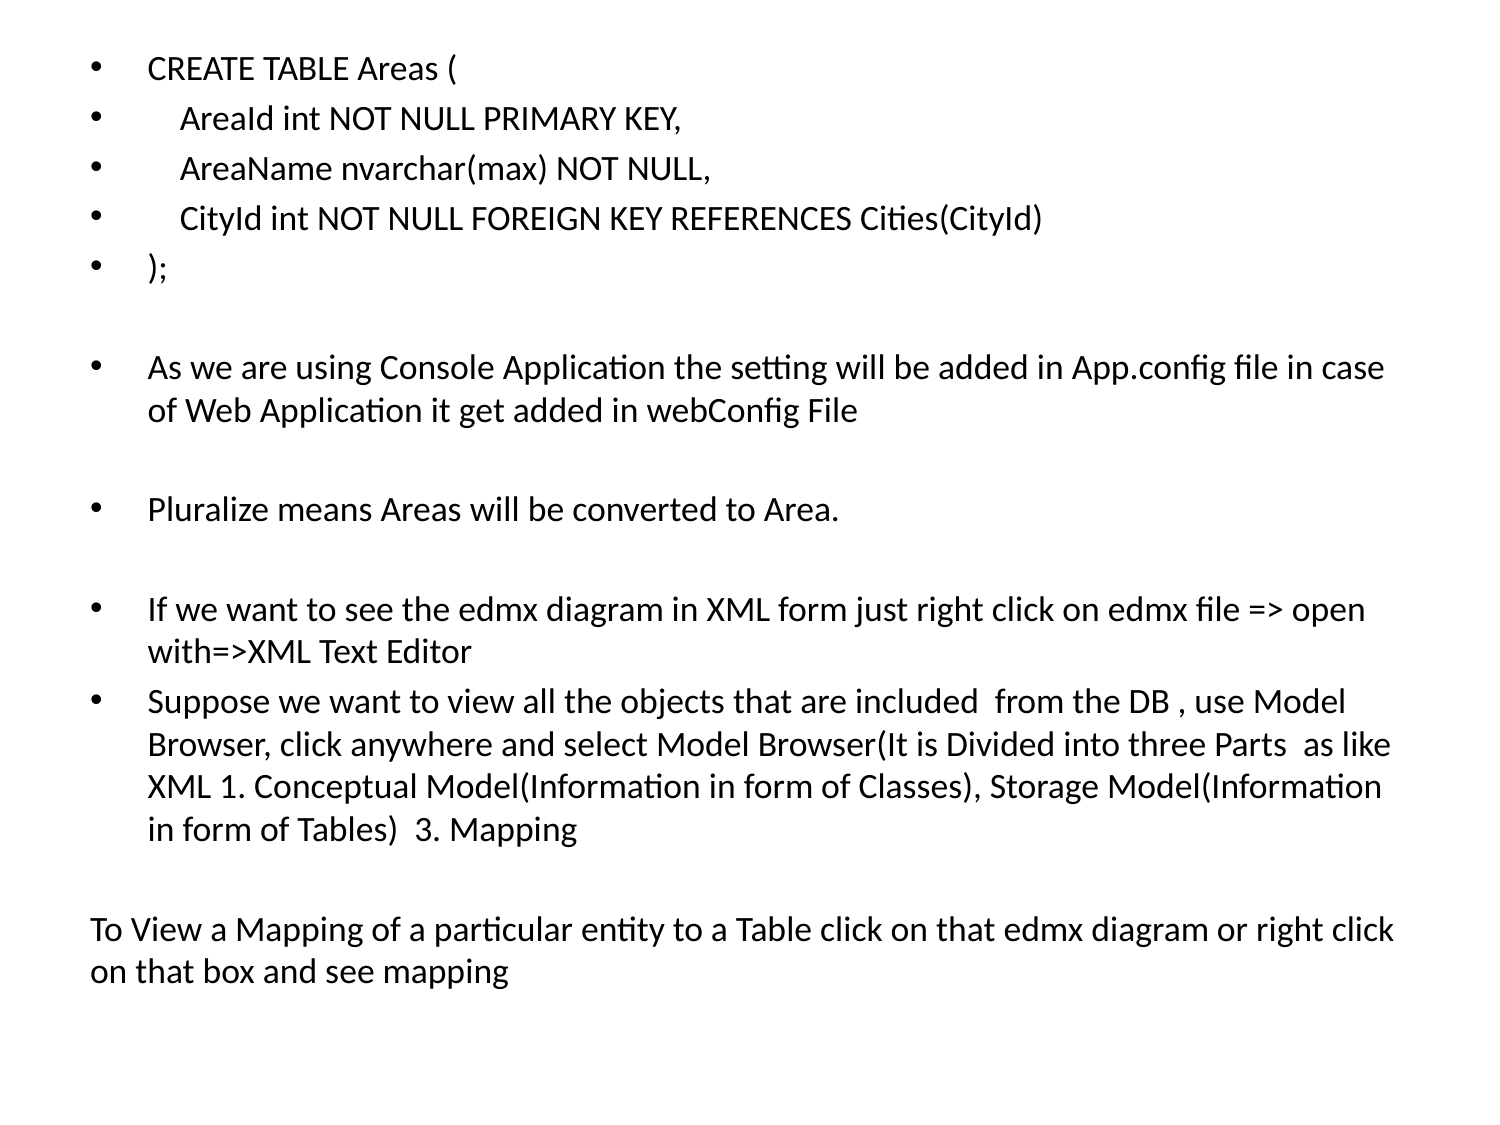

CREATE TABLE Areas (
    AreaId int NOT NULL PRIMARY KEY,
    AreaName nvarchar(max) NOT NULL,
    CityId int NOT NULL FOREIGN KEY REFERENCES Cities(CityId)
);

As we are using Console Application the setting will be added in App.config file in case of Web Application it get added in webConfig File

Pluralize means Areas will be converted to Area.

If we want to see the edmx diagram in XML form just right click on edmx file => open with=>XML Text Editor
Suppose we want to view all the objects that are included  from the DB , use Model Browser, click anywhere and select Model Browser(It is Divided into three Parts  as like XML 1. Conceptual Model(Information in form of Classes), Storage Model(Information in form of Tables)  3. Mapping

To View a Mapping of a particular entity to a Table click on that edmx diagram or right click on that box and see mapping